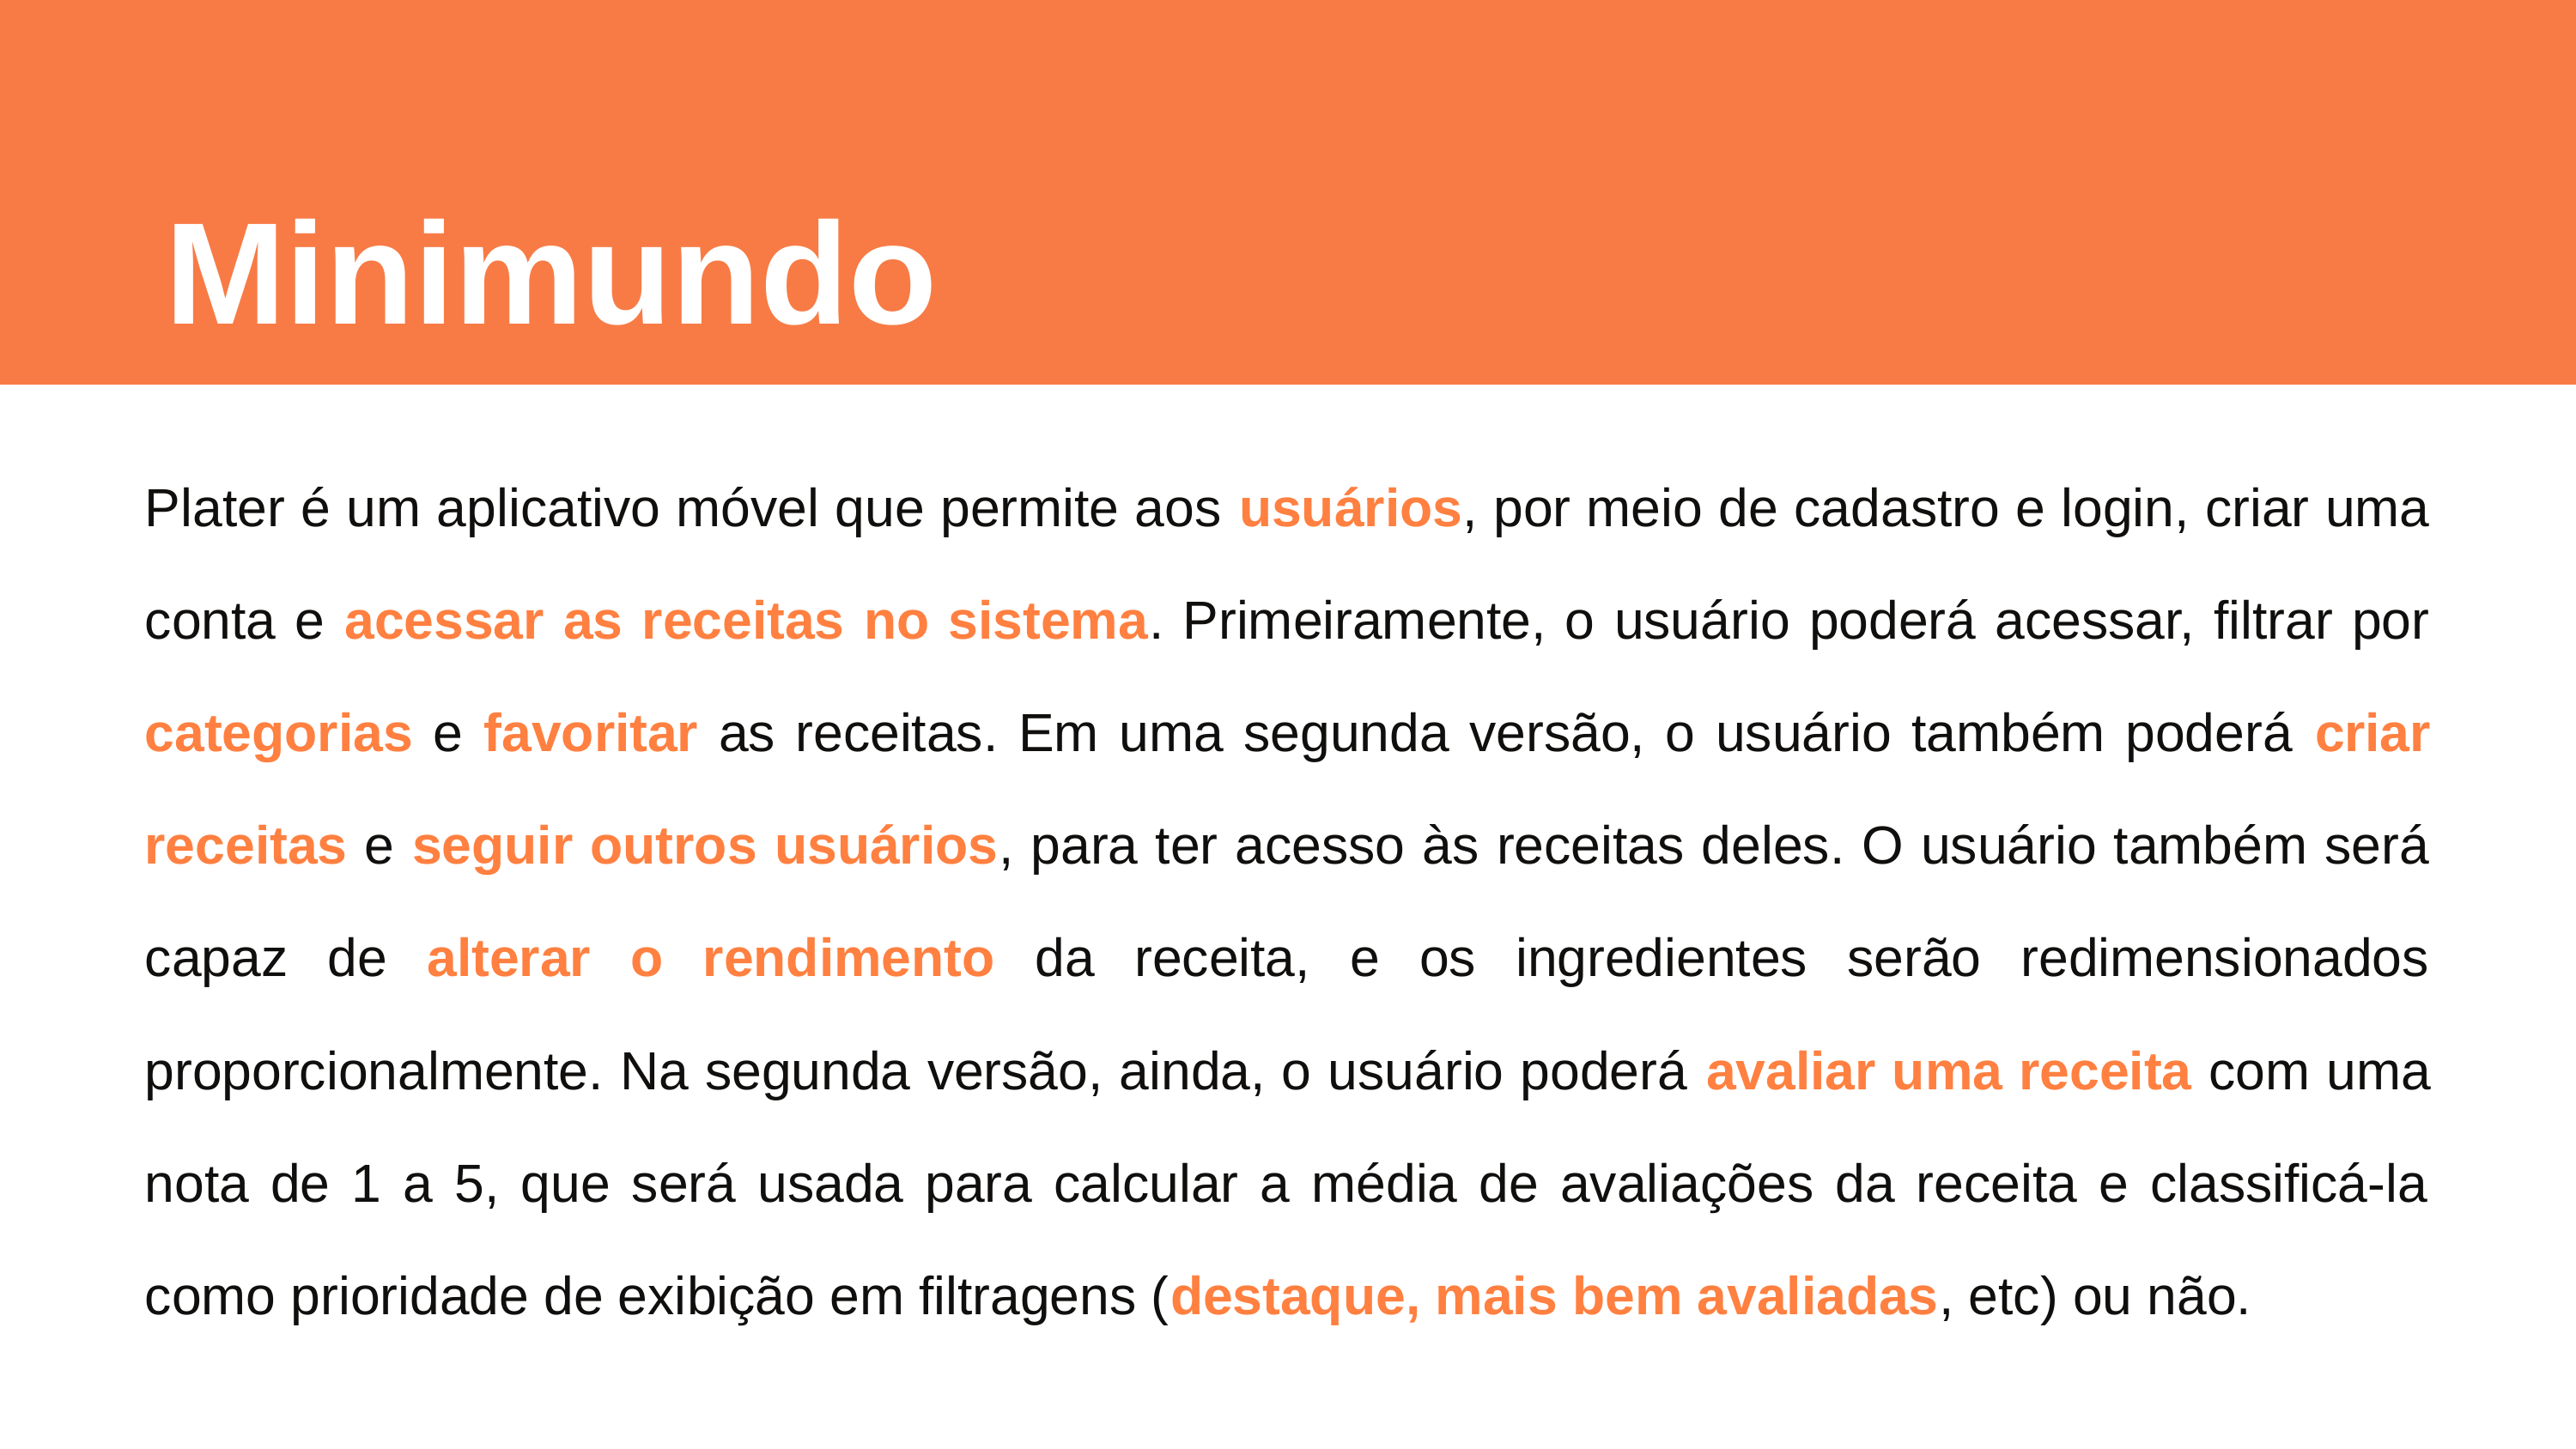

Minimundo
Plater é um aplicativo móvel que permite aos usuários, por meio de cadastro e login, criar uma conta e acessar as receitas no sistema. Primeiramente, o usuário poderá acessar, filtrar por categorias e favoritar as receitas. Em uma segunda versão, o usuário também poderá criar receitas e seguir outros usuários, para ter acesso às receitas deles. O usuário também será capaz de alterar o rendimento da receita, e os ingredientes serão redimensionados proporcionalmente. Na segunda versão, ainda, o usuário poderá avaliar uma receita com uma nota de 1 a 5, que será usada para calcular a média de avaliações da receita e classificá-la como prioridade de exibição em filtragens (destaque, mais bem avaliadas, etc) ou não.